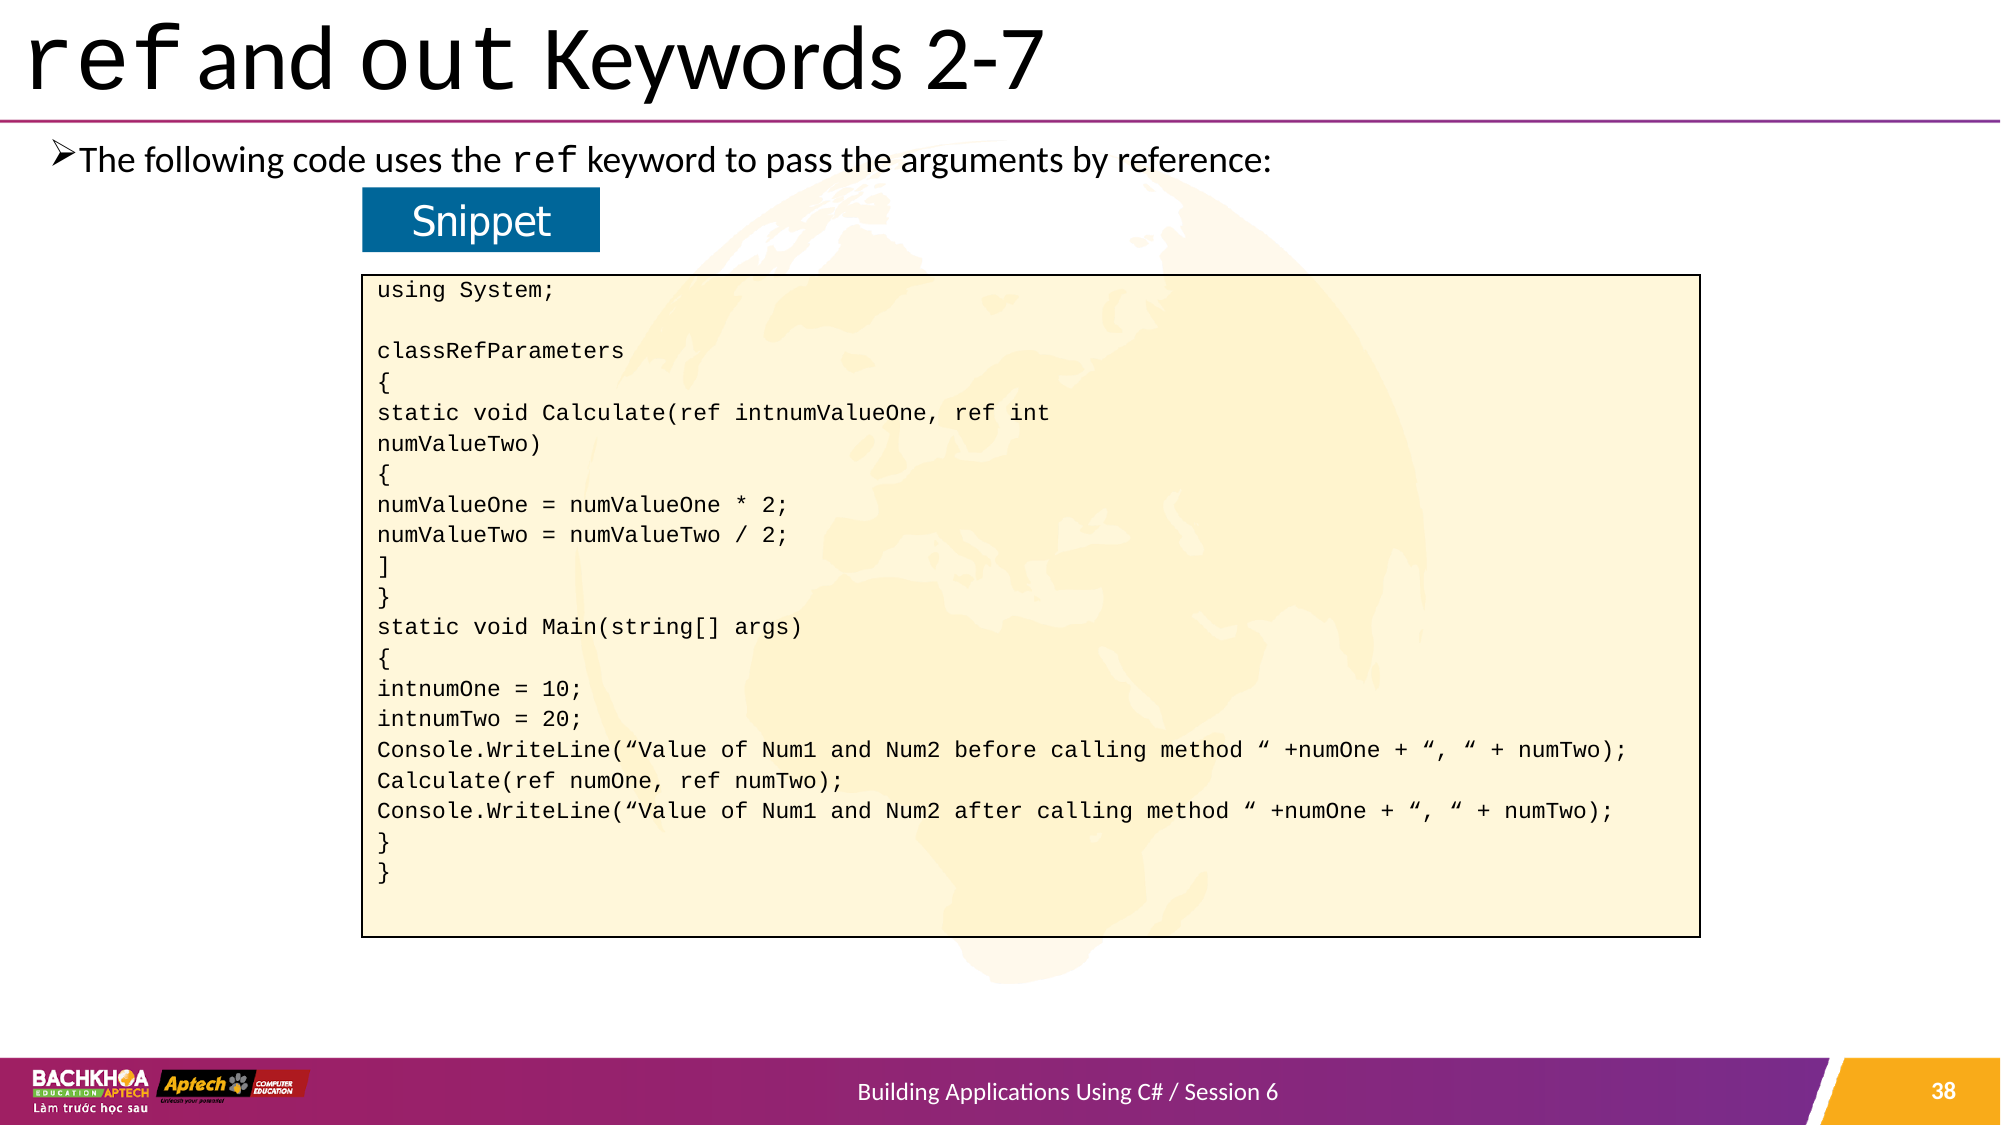

# ref and out Keywords 2-7
The following code uses the ref keyword to pass the arguments by reference:

Snippet
using System;

classRefParameters
{
static void Calculate(ref intnumValueOne, ref int
numValueTwo)
{
numValueOne = numValueOne * 2;
numValueTwo = numValueTwo / 2;
]
}
static void Main(string[] args)
{
intnumOne = 10;
intnumTwo = 20;
Console.WriteLine(“Value of Num1 and Num2 before calling method “ +numOne + “, “ + numTwo);
Calculate(ref numOne, ref numTwo);
Console.WriteLine(“Value of Num1 and Num2 after calling method “ +numOne + “, “ + numTwo);
}
}
38
Building Applications Using C# / Session 6